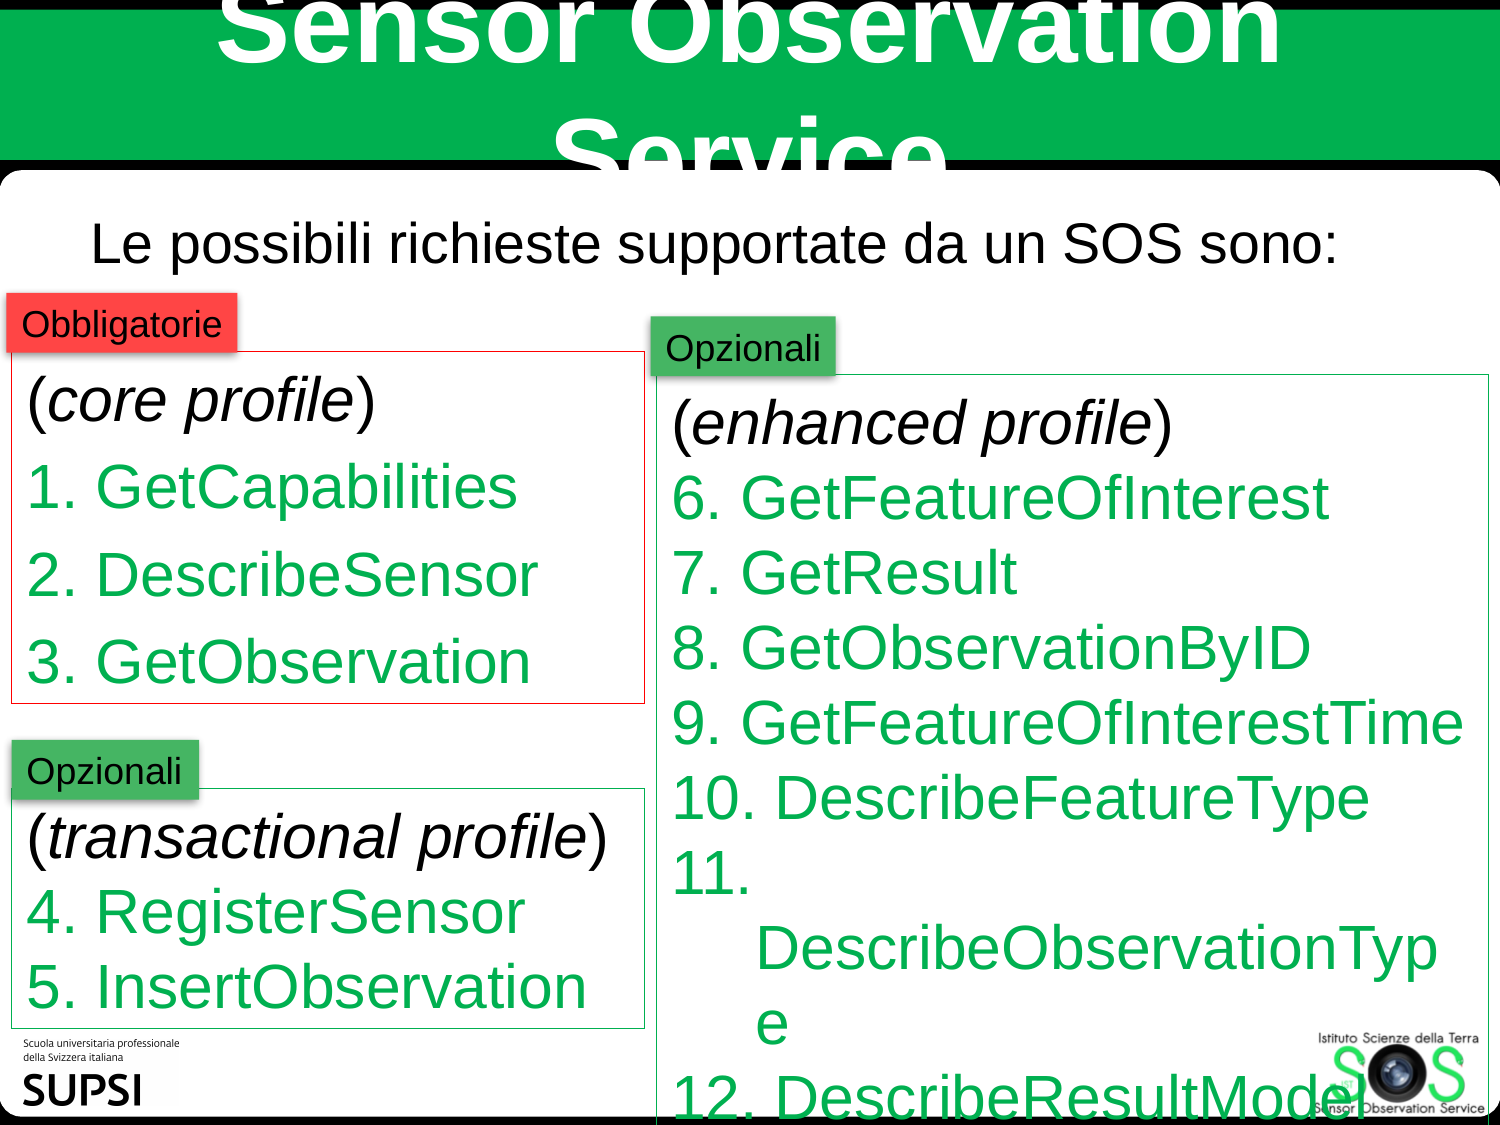

# Sensor Observation Service
Le possibili richieste supportate da un SOS sono:
Obbligatorie
Opzionali
(core profile)
1. GetCapabilities
2. DescribeSensor
3. GetObservation
(enhanced profile)
6. GetFeatureOfInterest
7. GetResult
8. GetObservationByID
9. GetFeatureOfInterestTime
10. DescribeFeatureType
11. DescribeObservationType
12. DescribeResultModel
Opzionali
(transactional profile)
4. RegisterSensor
5. InsertObservation